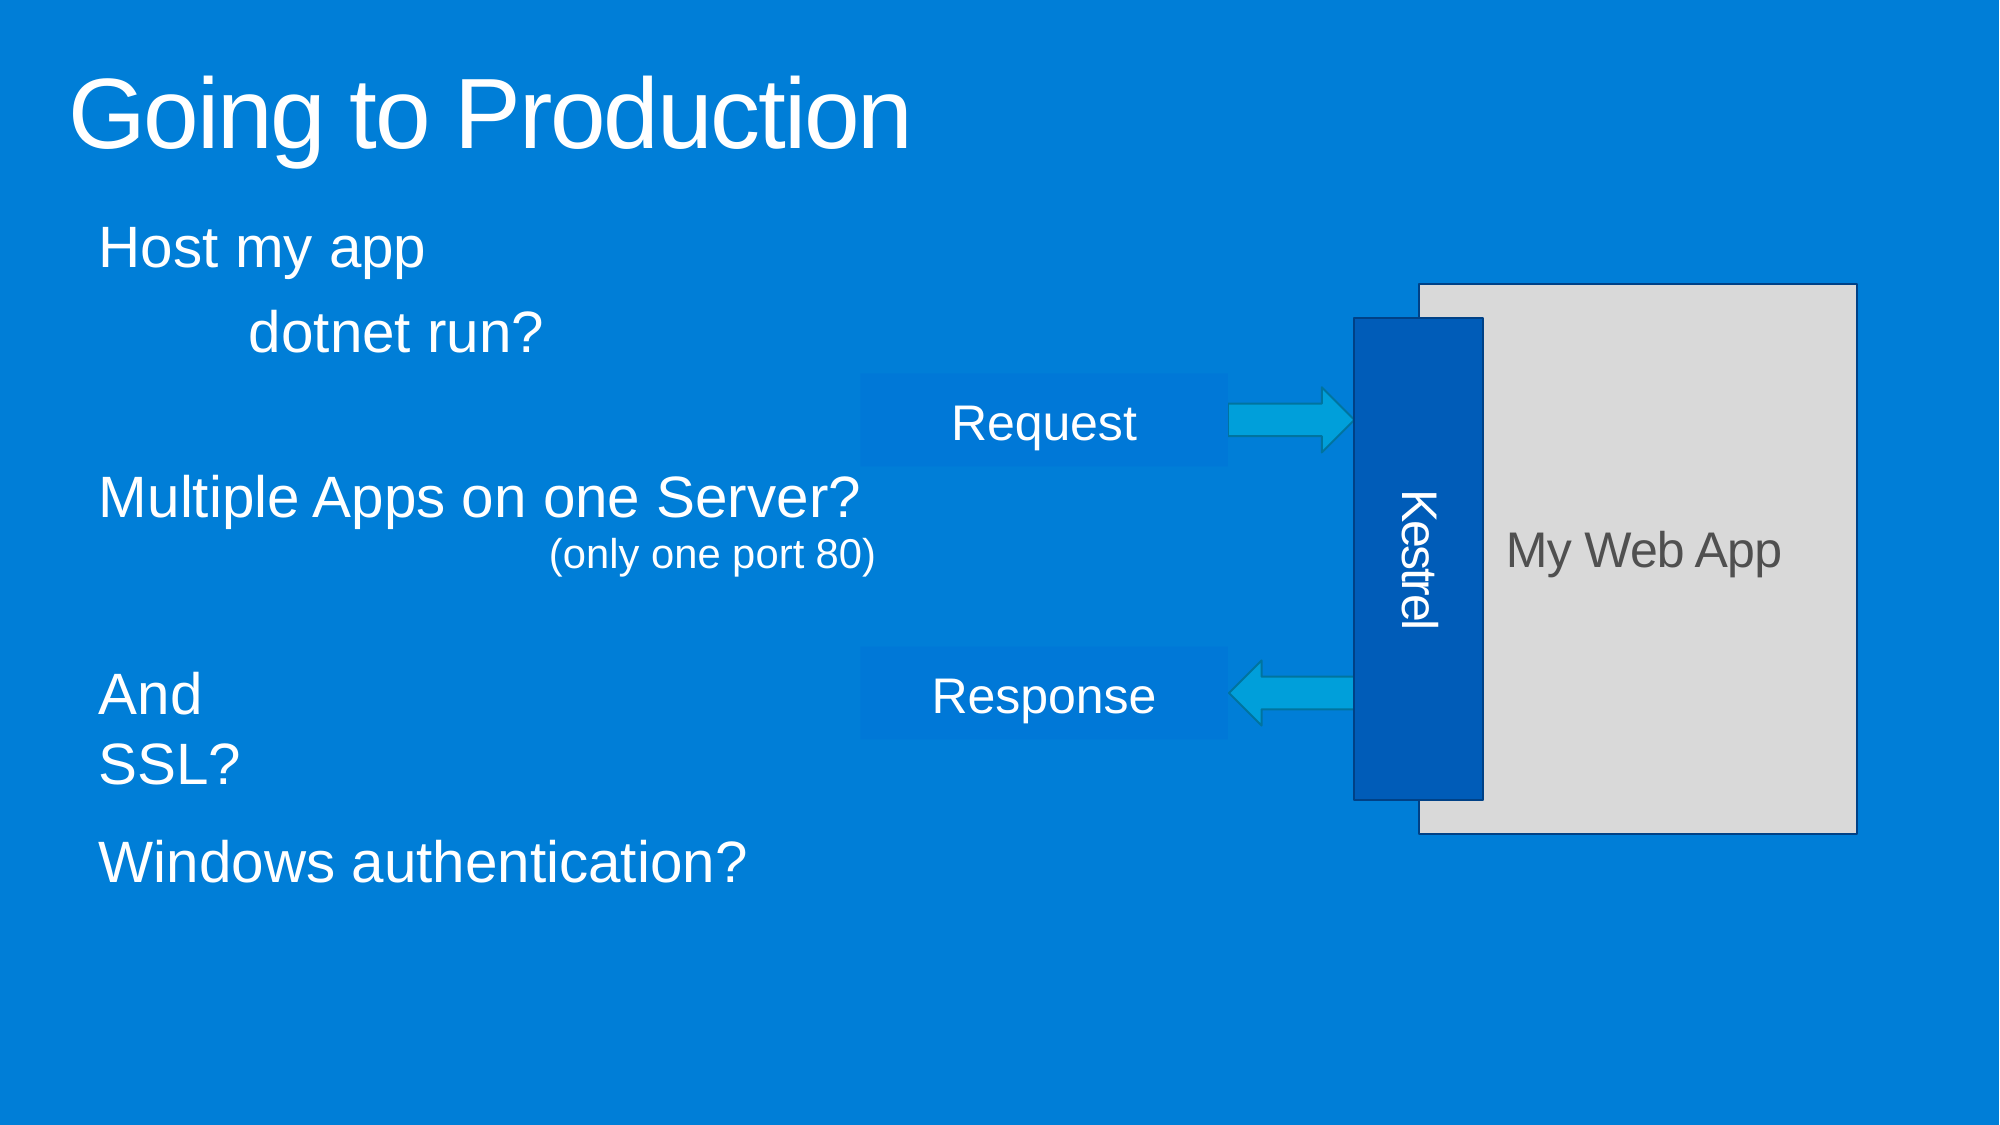

Going to Production
Host my app
dotnet run?

Request

Multiple Apps on one Server?
(only one port 80)
Kestrel
My Web App
Response
And SSL?

Windows authentication?